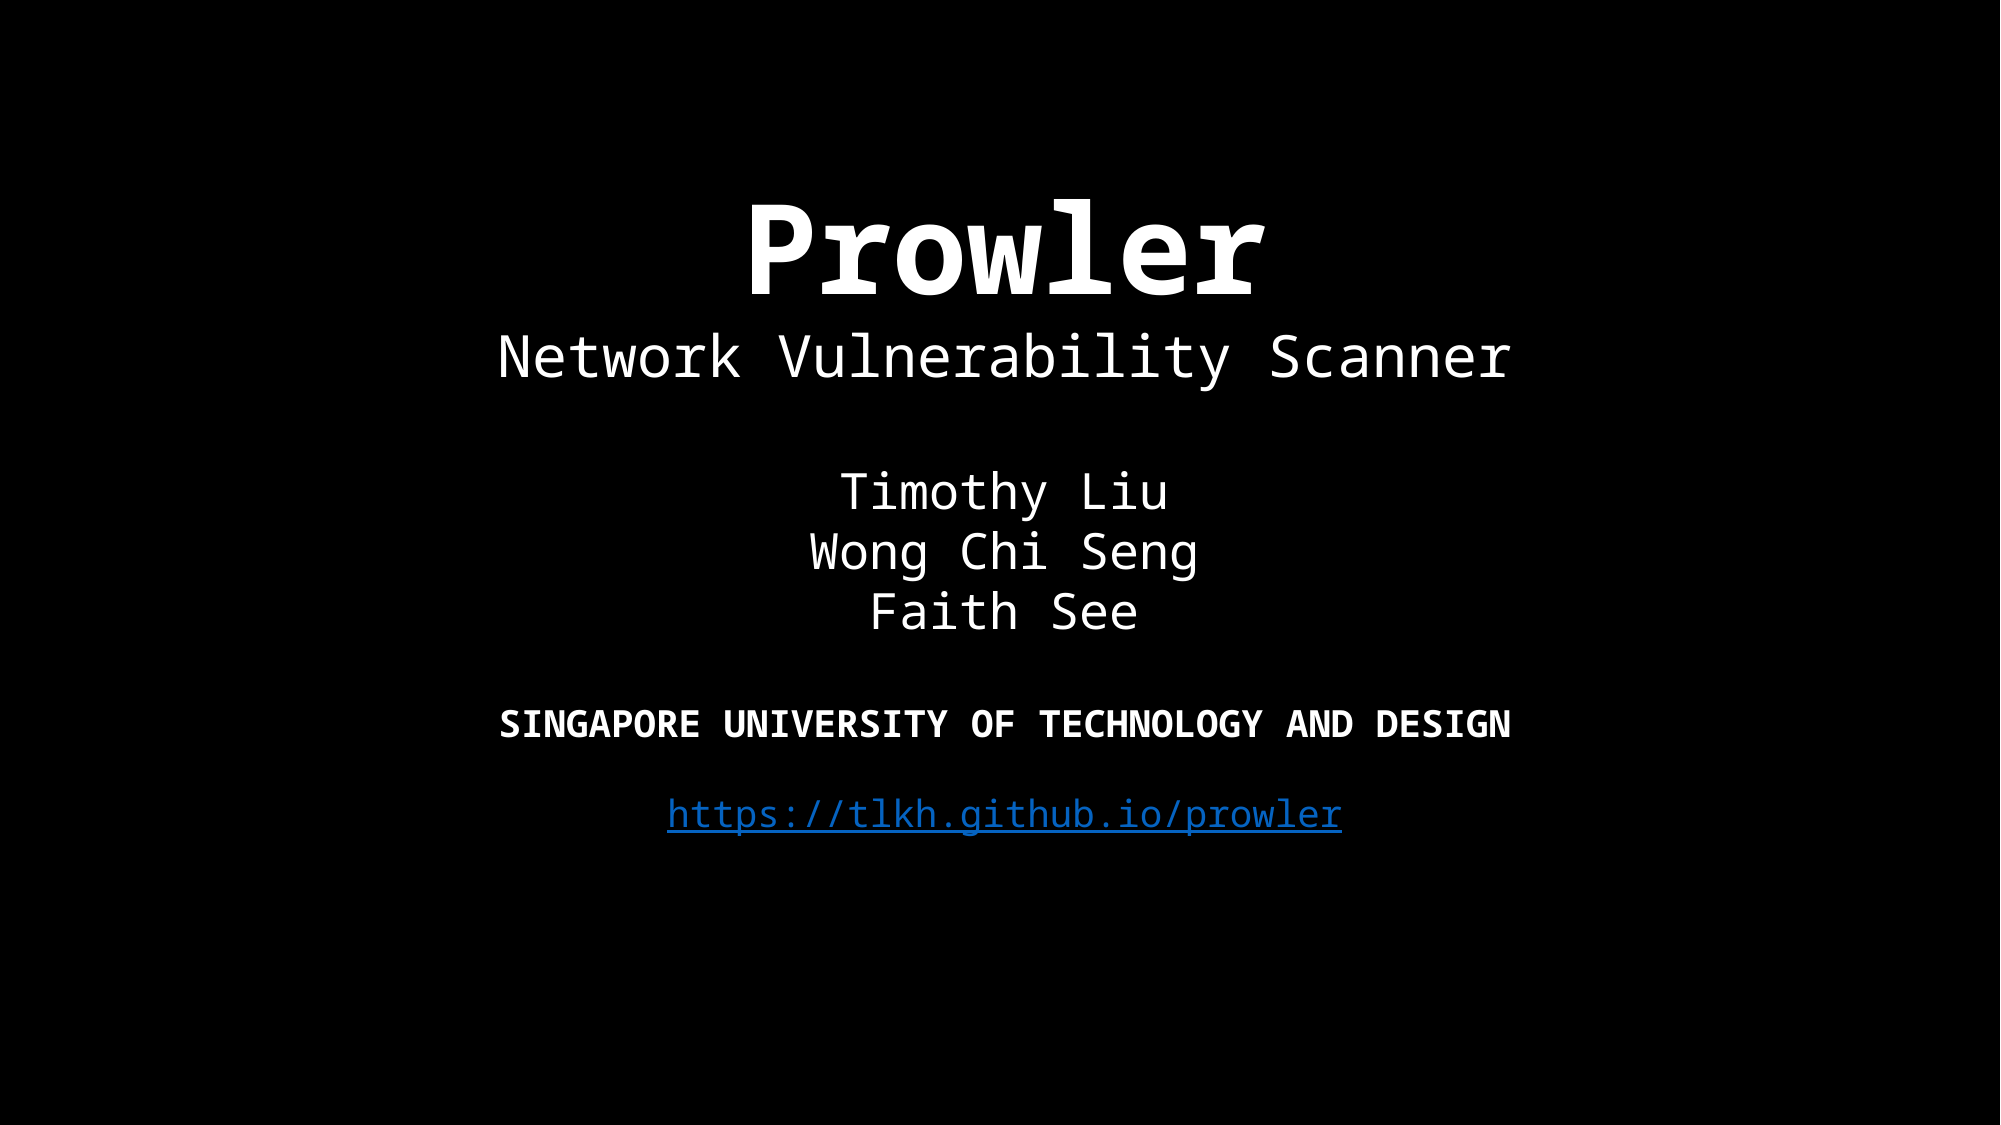

Prowler
Network Vulnerability Scanner

Timothy Liu
Wong Chi Seng
Faith See

SINGAPORE UNIVERSITY OF TECHNOLOGY AND DESIGN

https://tlkh.github.io/prowler